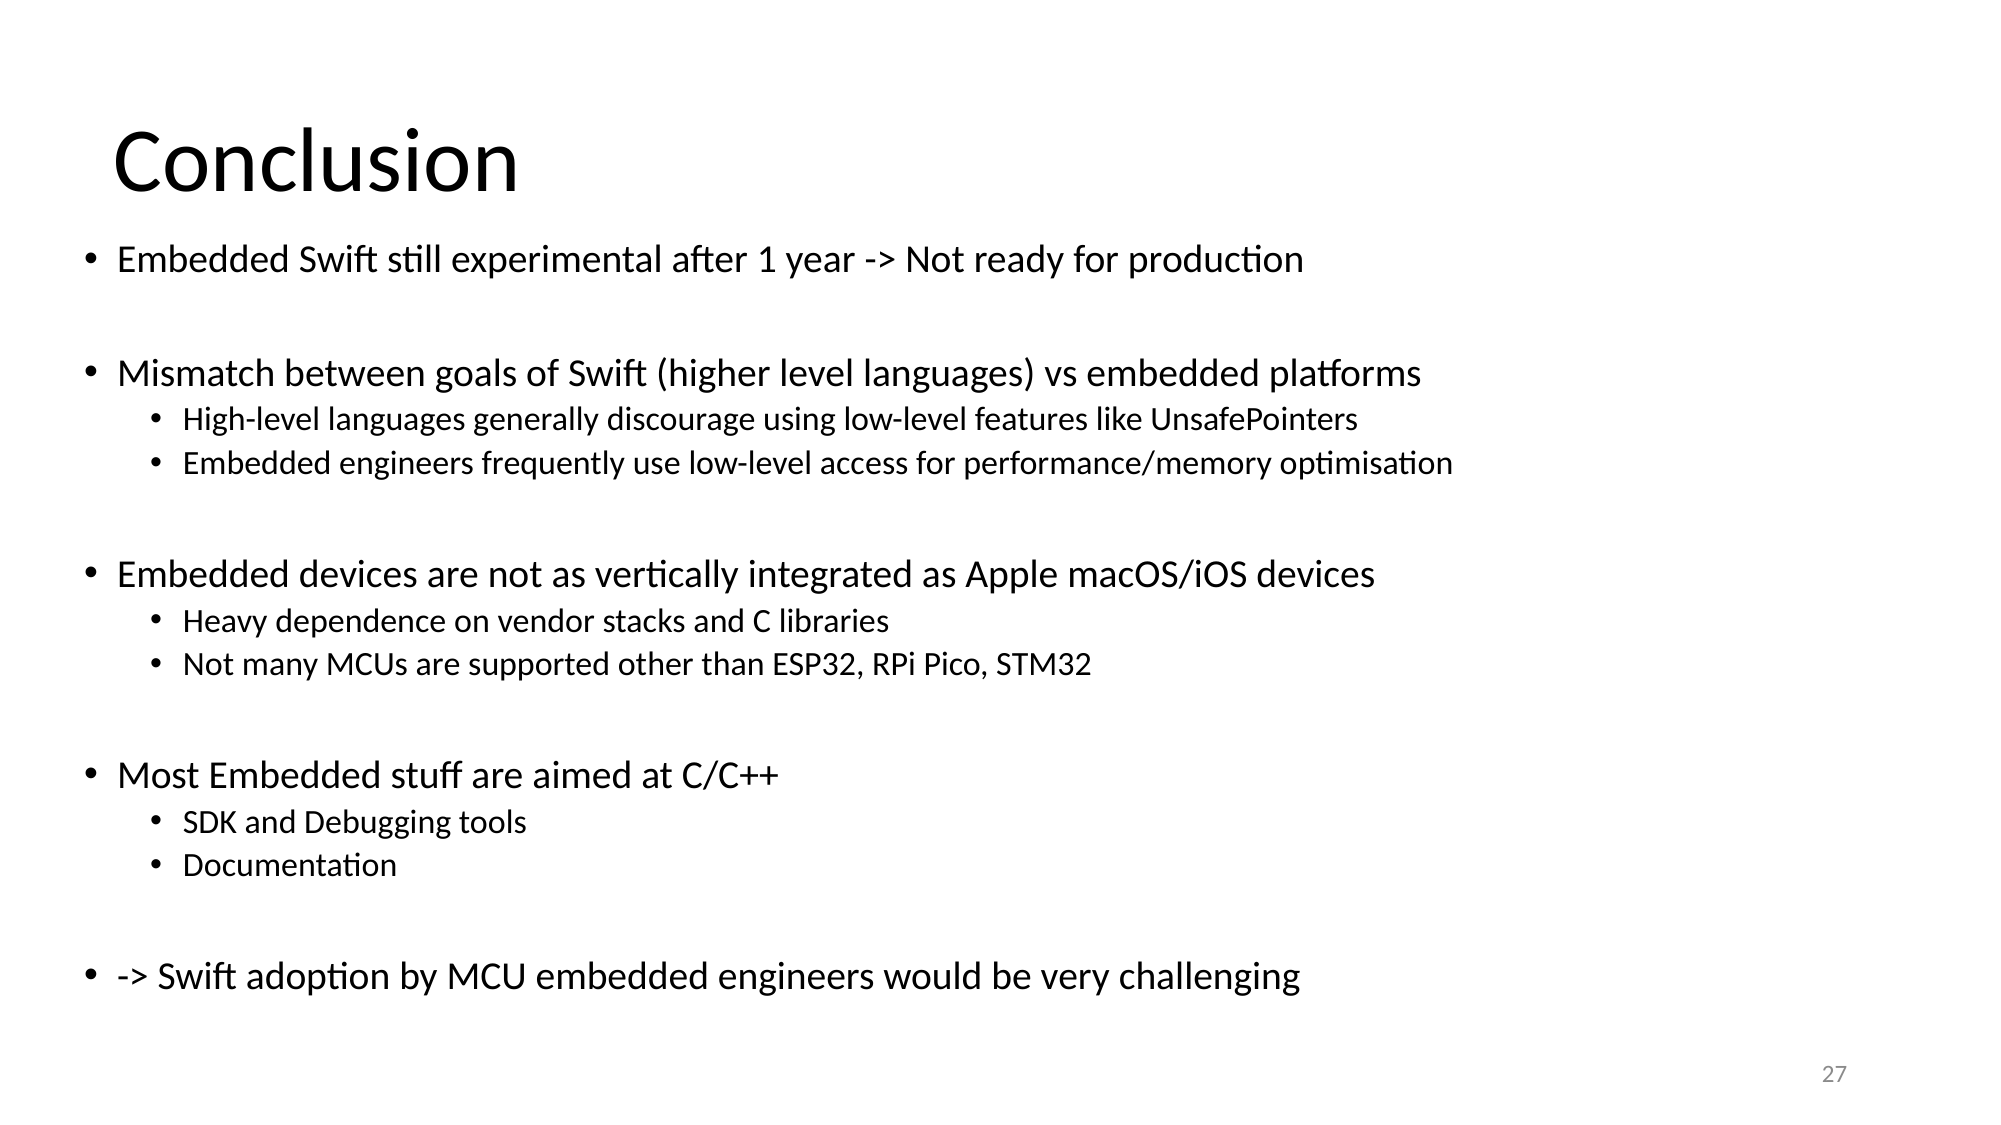

# Conclusion
Embedded Swift still experimental after 1 year -> Not ready for production

Mismatch between goals of Swift (higher level languages) vs embedded platforms
High-level languages generally discourage using low-level features like UnsafePointers
Embedded engineers frequently use low-level access for performance/memory optimisation

Embedded devices are not as vertically integrated as Apple macOS/iOS devices
Heavy dependence on vendor stacks and C libraries
Not many MCUs are supported other than ESP32, RPi Pico, STM32

Most Embedded stuff are aimed at C/C++
SDK and Debugging tools
Documentation

-> Swift adoption by MCU embedded engineers would be very challenging
27